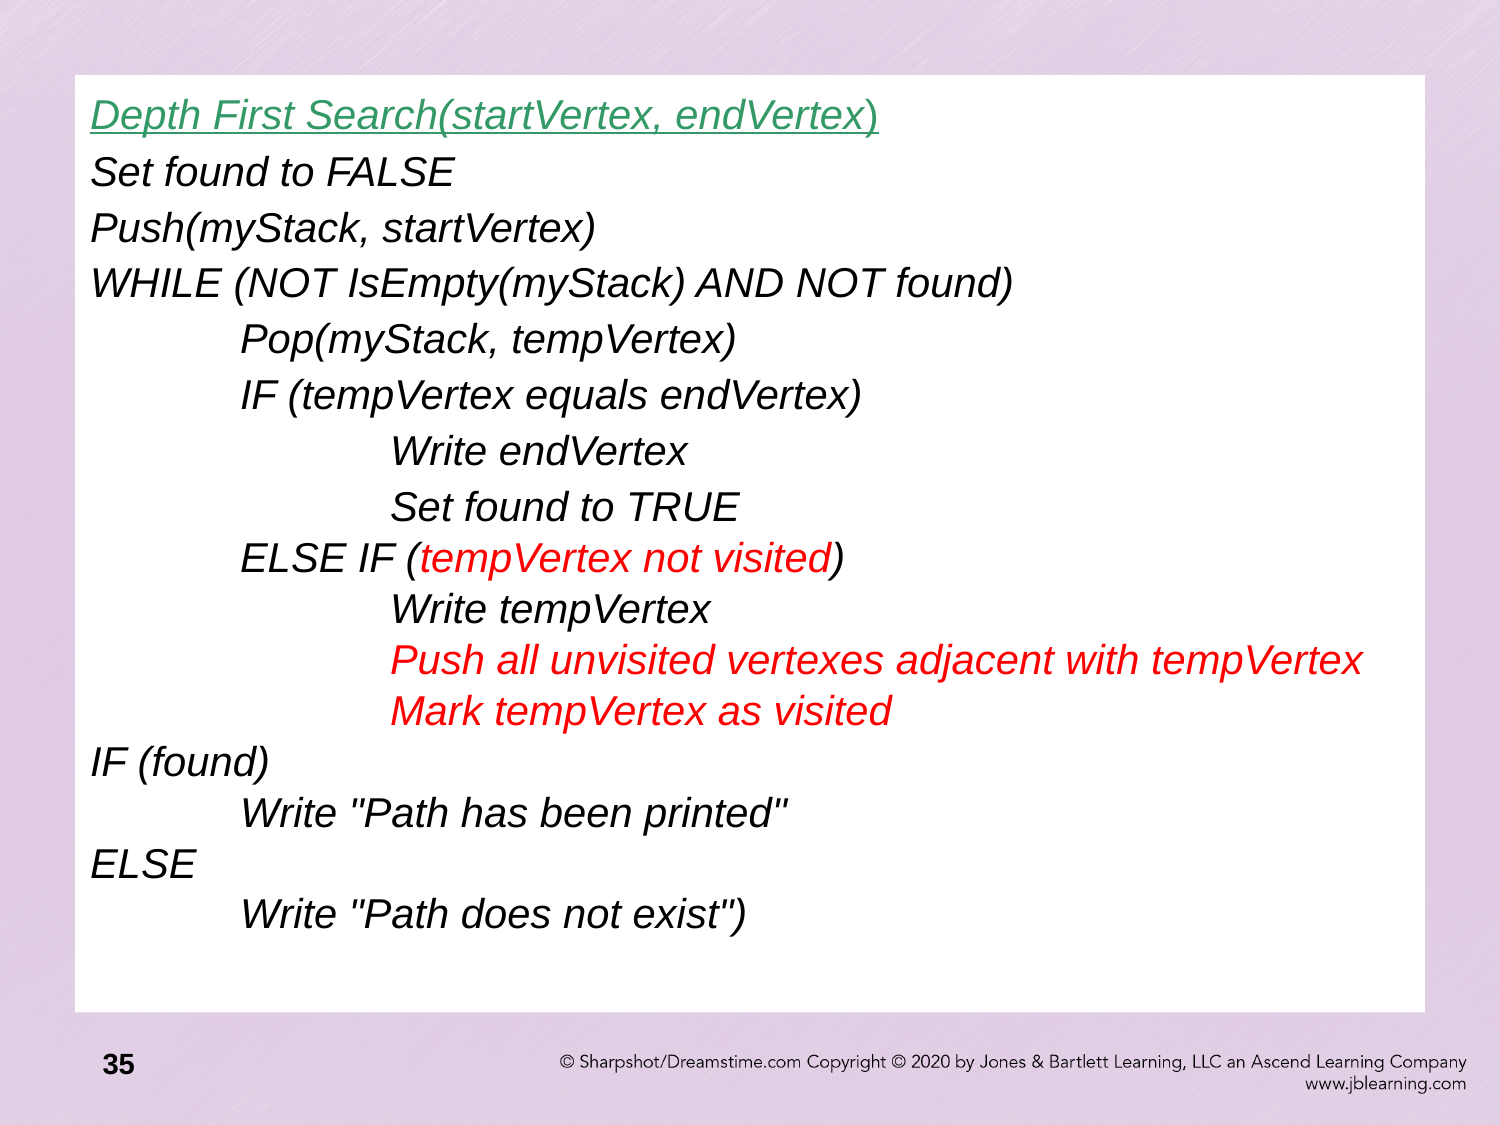

Depth First Search(startVertex, endVertex)
Set found to FALSE
Push(myStack, startVertex)
WHILE (NOT IsEmpty(myStack) AND NOT found)
	Pop(myStack, tempVertex)
	IF (tempVertex equals endVertex)
		Write endVertex
		Set found to TRUE
	ELSE IF (tempVertex not visited)
		Write tempVertex
		Push all unvisited vertexes adjacent with tempVertex
		Mark tempVertex as visited
IF (found)
	Write "Path has been printed"
ELSE
	Write "Path does not exist")
35